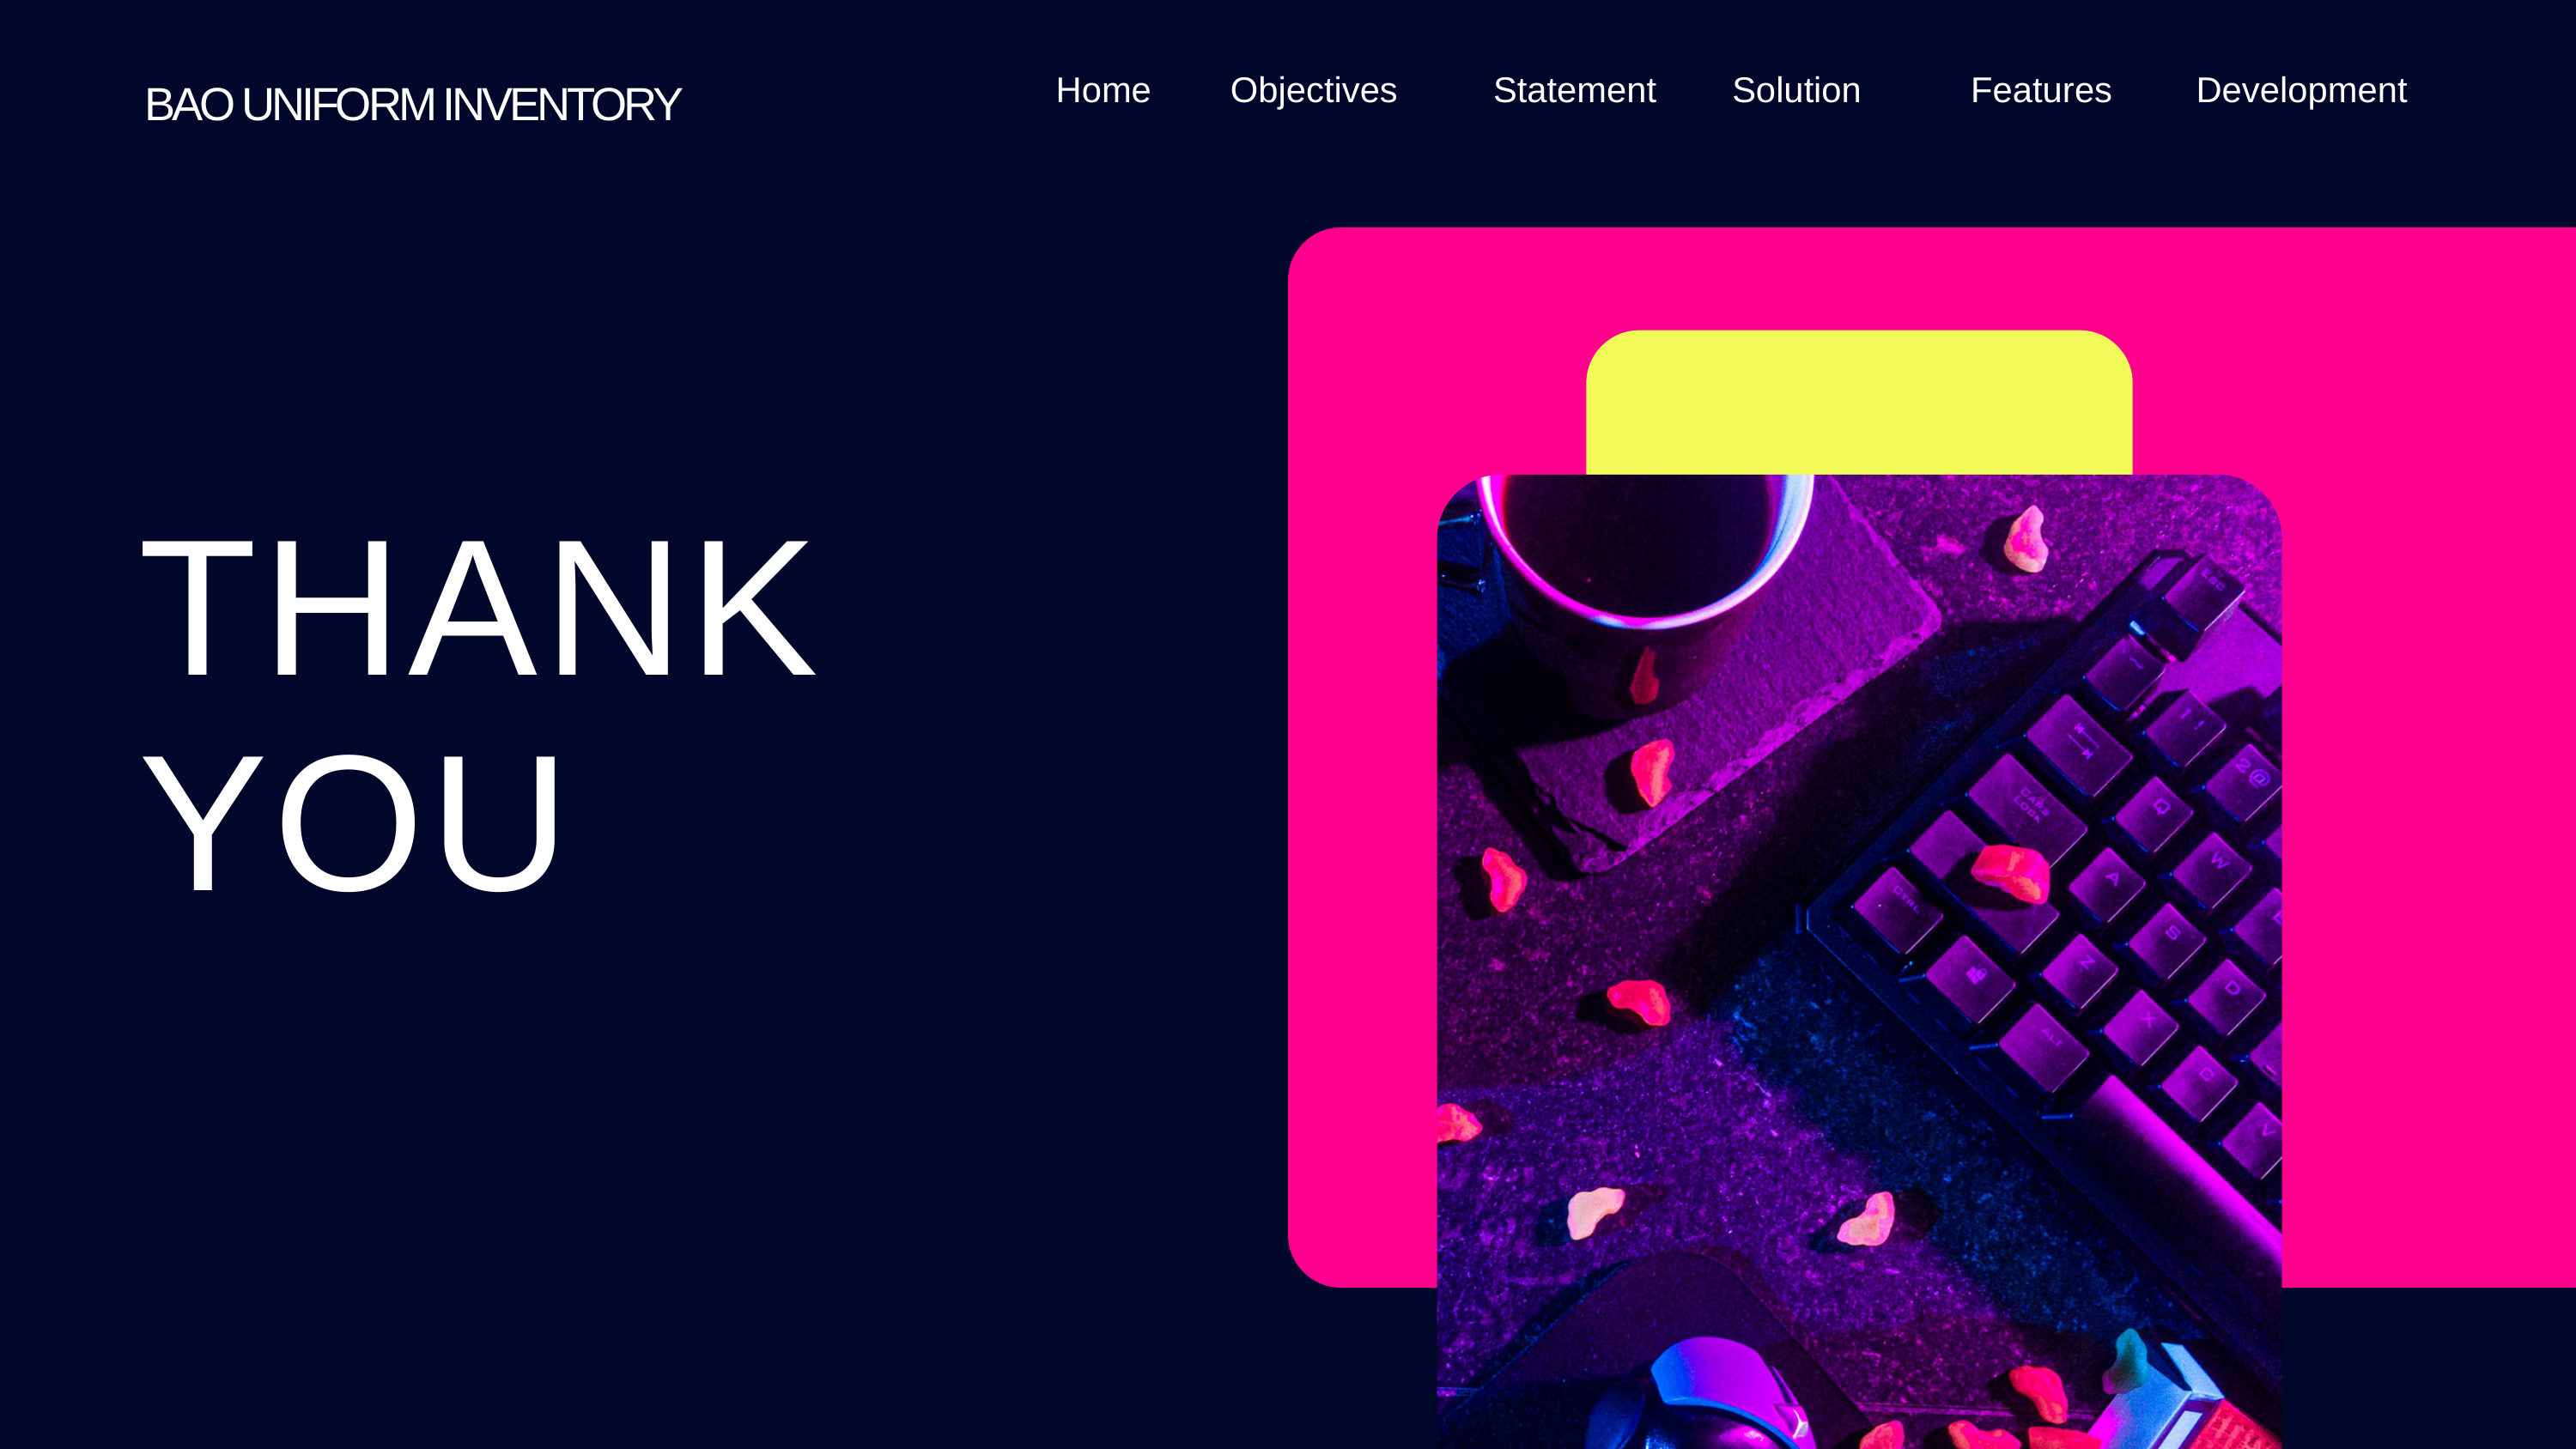

Home
Objectives
Statement
Solution
Features
Development
BAO UNIFORM INVENTORY

THANK
YOU